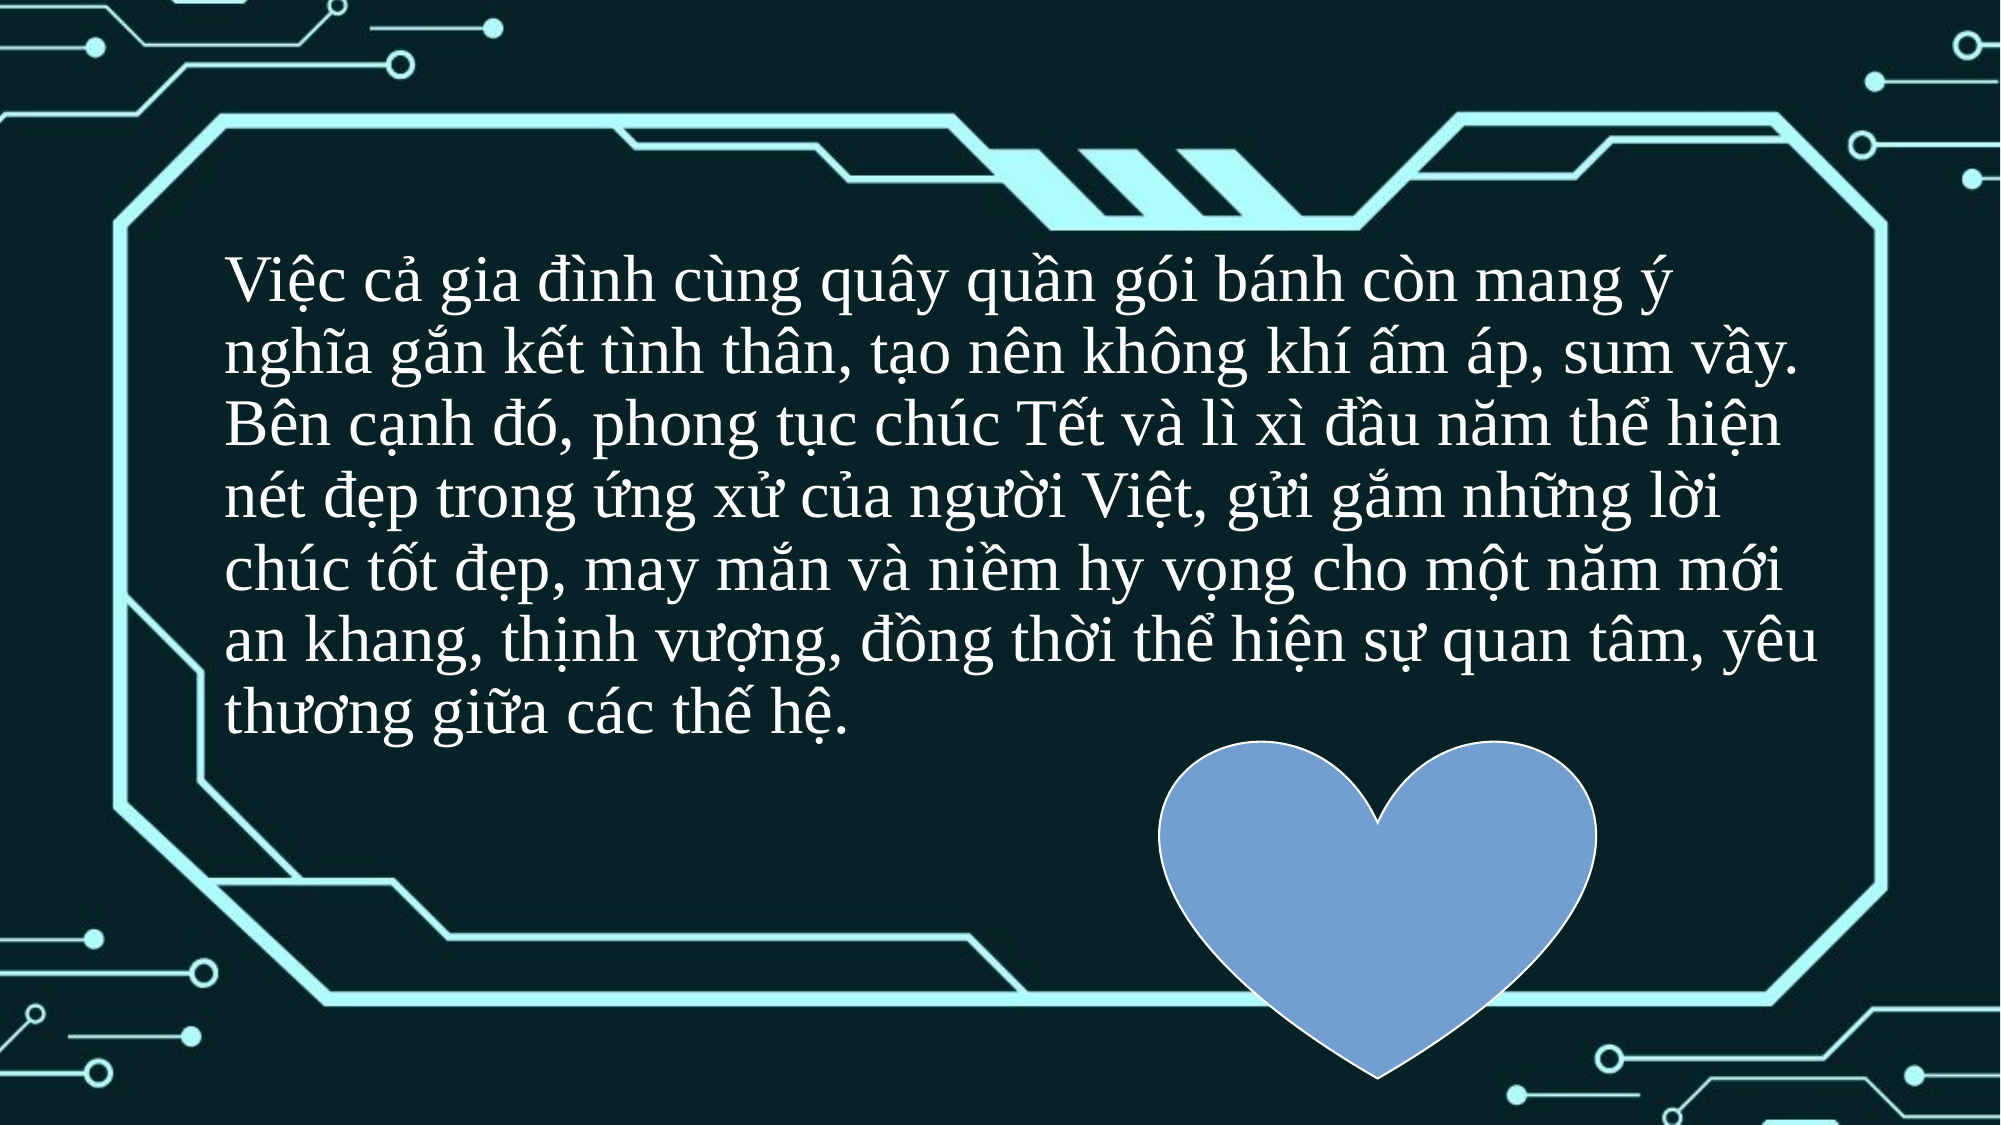

Việc cả gia đình cùng quây quần gói bánh còn mang ý nghĩa gắn kết tình thân, tạo nên không khí ấm áp, sum vầy. Bên cạnh đó, phong tục chúc Tết và lì xì đầu năm thể hiện nét đẹp trong ứng xử của người Việt, gửi gắm những lời chúc tốt đẹp, may mắn và niềm hy vọng cho một năm mới an khang, thịnh vượng, đồng thời thể hiện sự quan tâm, yêu thương giữa các thế hệ.